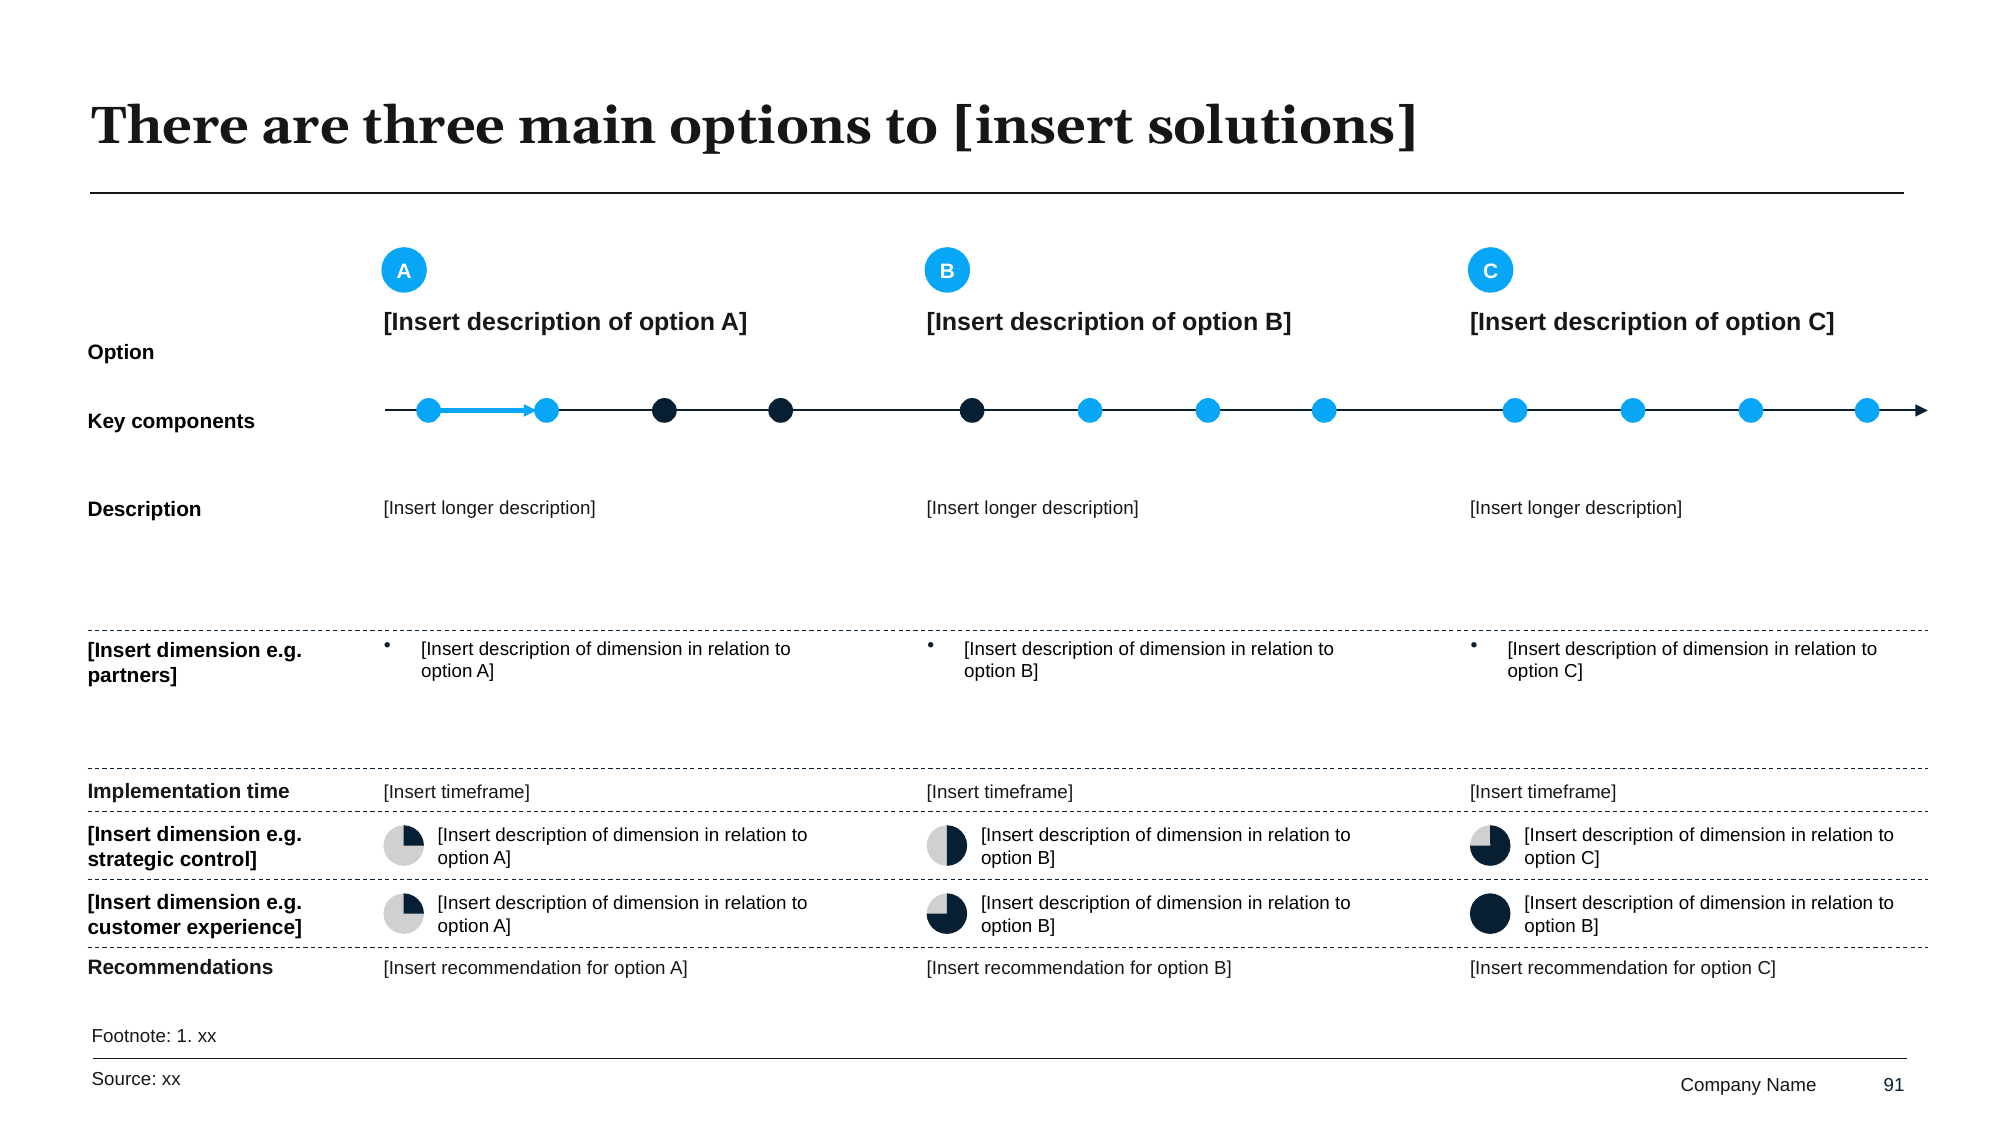

# There are three main options to [insert solutions]
A
B
C
[Insert description of option A]
[Insert description of option B]
[Insert description of option C]
Option

Key components
Description
[Insert longer description]
[Insert longer description]
[Insert longer description]
[Insert dimension e.g. partners]
[Insert description of dimension in relation to option A]
[Insert description of dimension in relation to option B]
[Insert description of dimension in relation to option C]
Implementation time
[Insert timeframe]
[Insert timeframe]
[Insert timeframe]
[Insert dimension e.g. strategic control]
[Insert description of dimension in relation to option A]
[Insert description of dimension in relation to option B]
[Insert description of dimension in relation to option C]

[Insert dimension e.g. customer experience]
[Insert description of dimension in relation to option A]
[Insert description of dimension in relation to option B]
[Insert description of dimension in relation to option B]

Recommendations
[Insert recommendation for option A]
[Insert recommendation for option B]
[Insert recommendation for option C]
Footnote: 1. xx
Source: xx
91